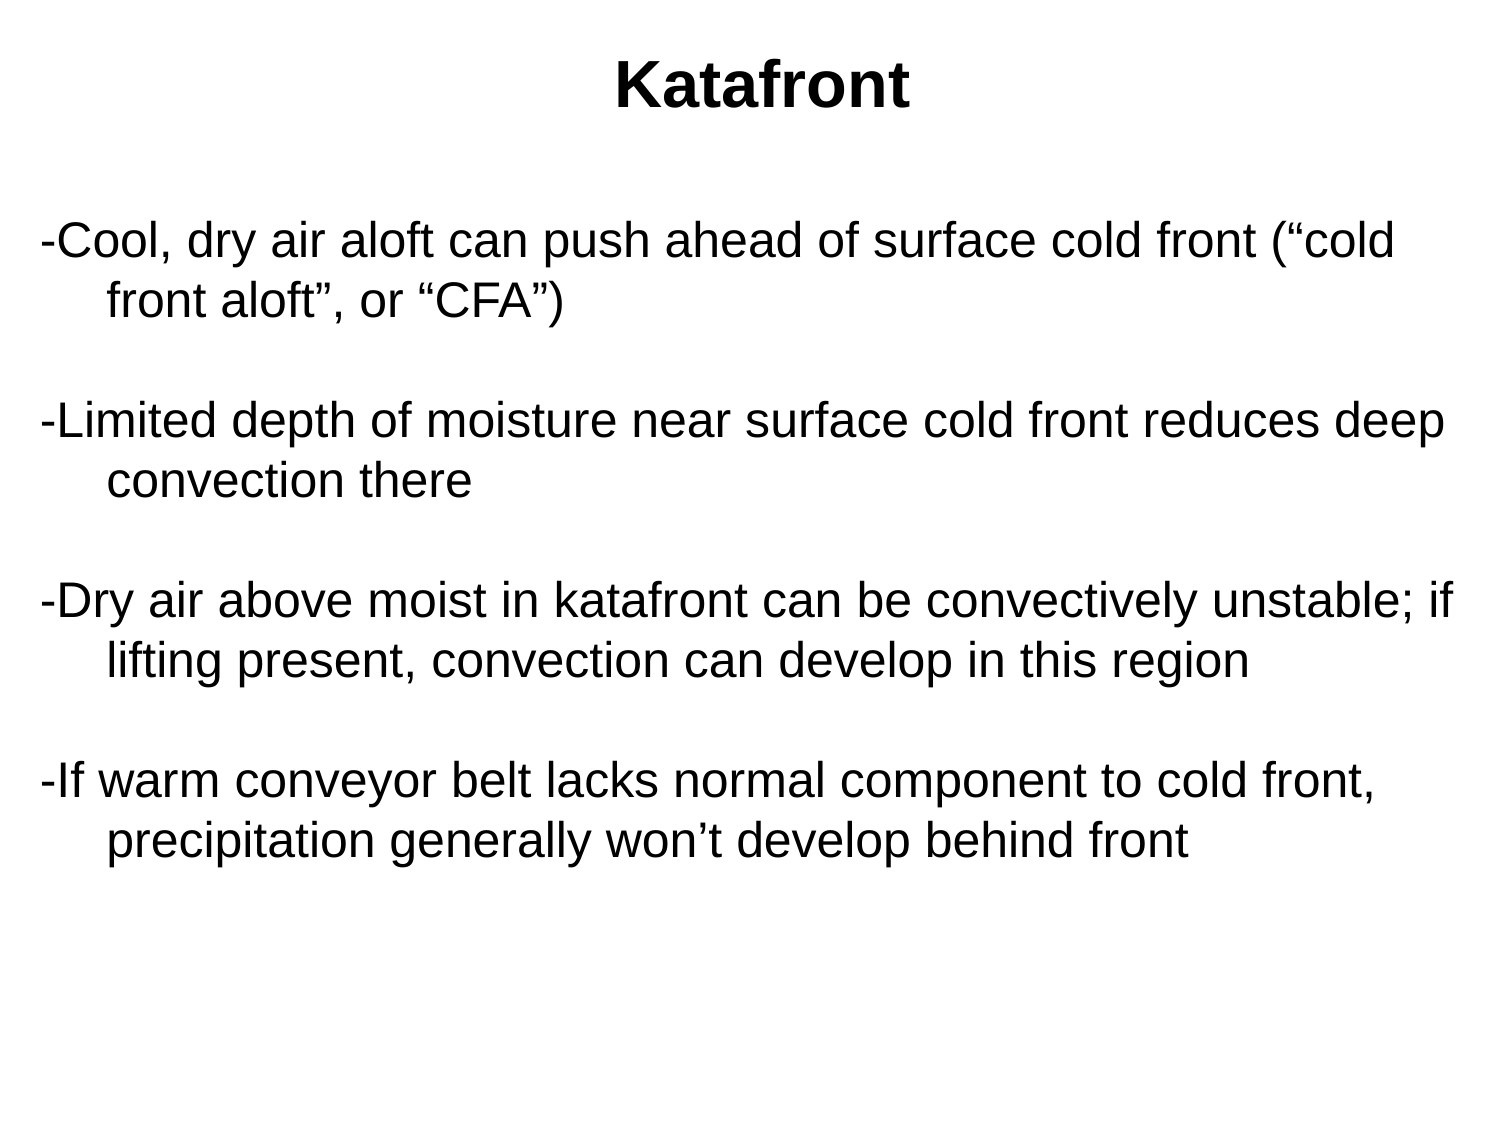

# Katafront
-Cool, dry air aloft can push ahead of surface cold front (“cold front aloft”, or “CFA”)

-Limited depth of moisture near surface cold front reduces deep convection there

-Dry air above moist in katafront can be convectively unstable; if lifting present, convection can develop in this region

-If warm conveyor belt lacks normal component to cold front, precipitation generally won’t develop behind front